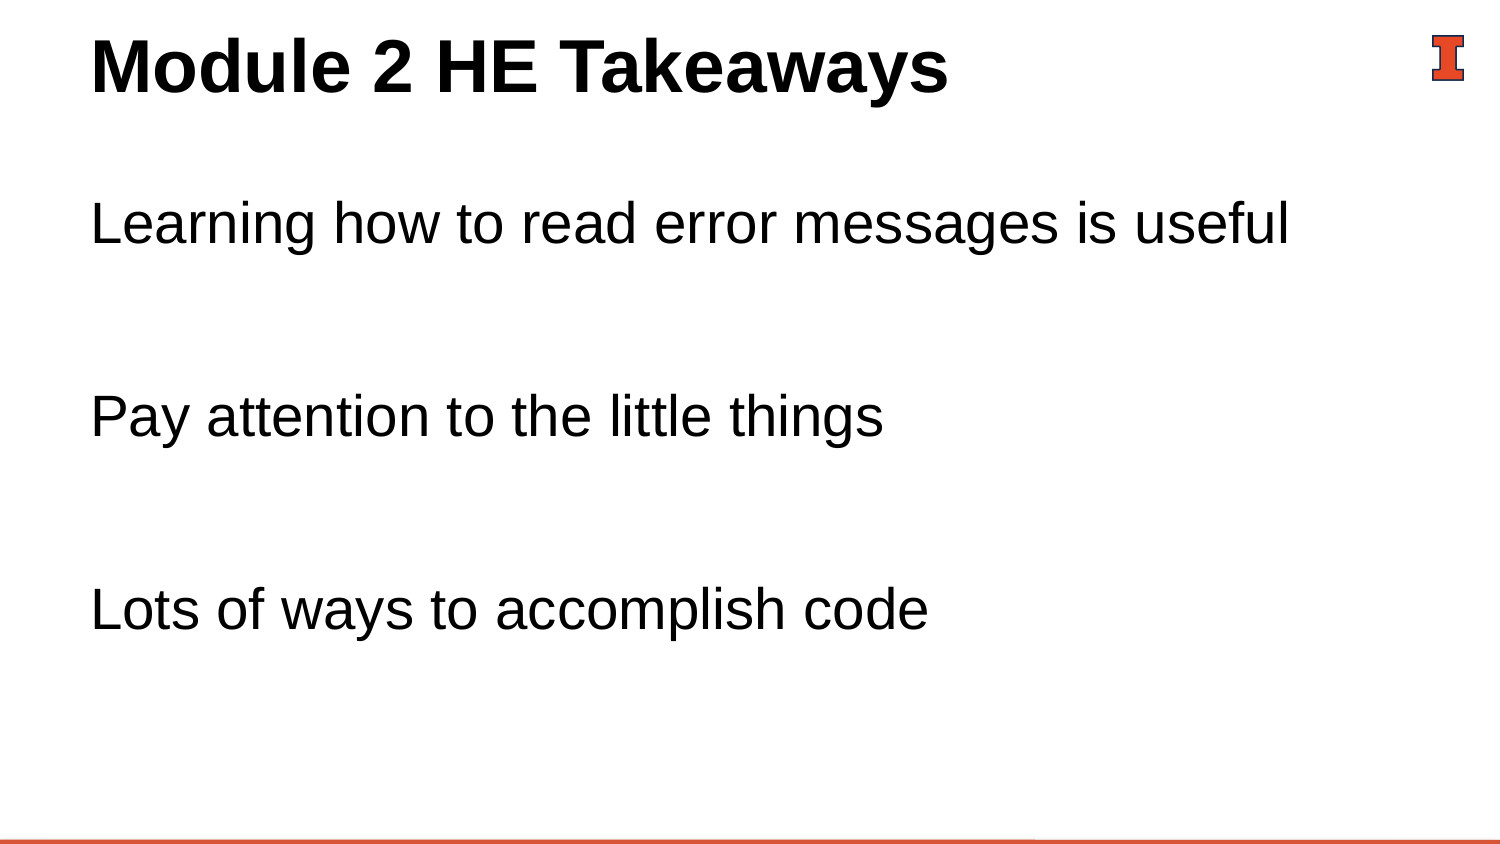

# Module 2 HE Takeaways
Learning how to read error messages is useful

Pay attention to the little things

Lots of ways to accomplish code